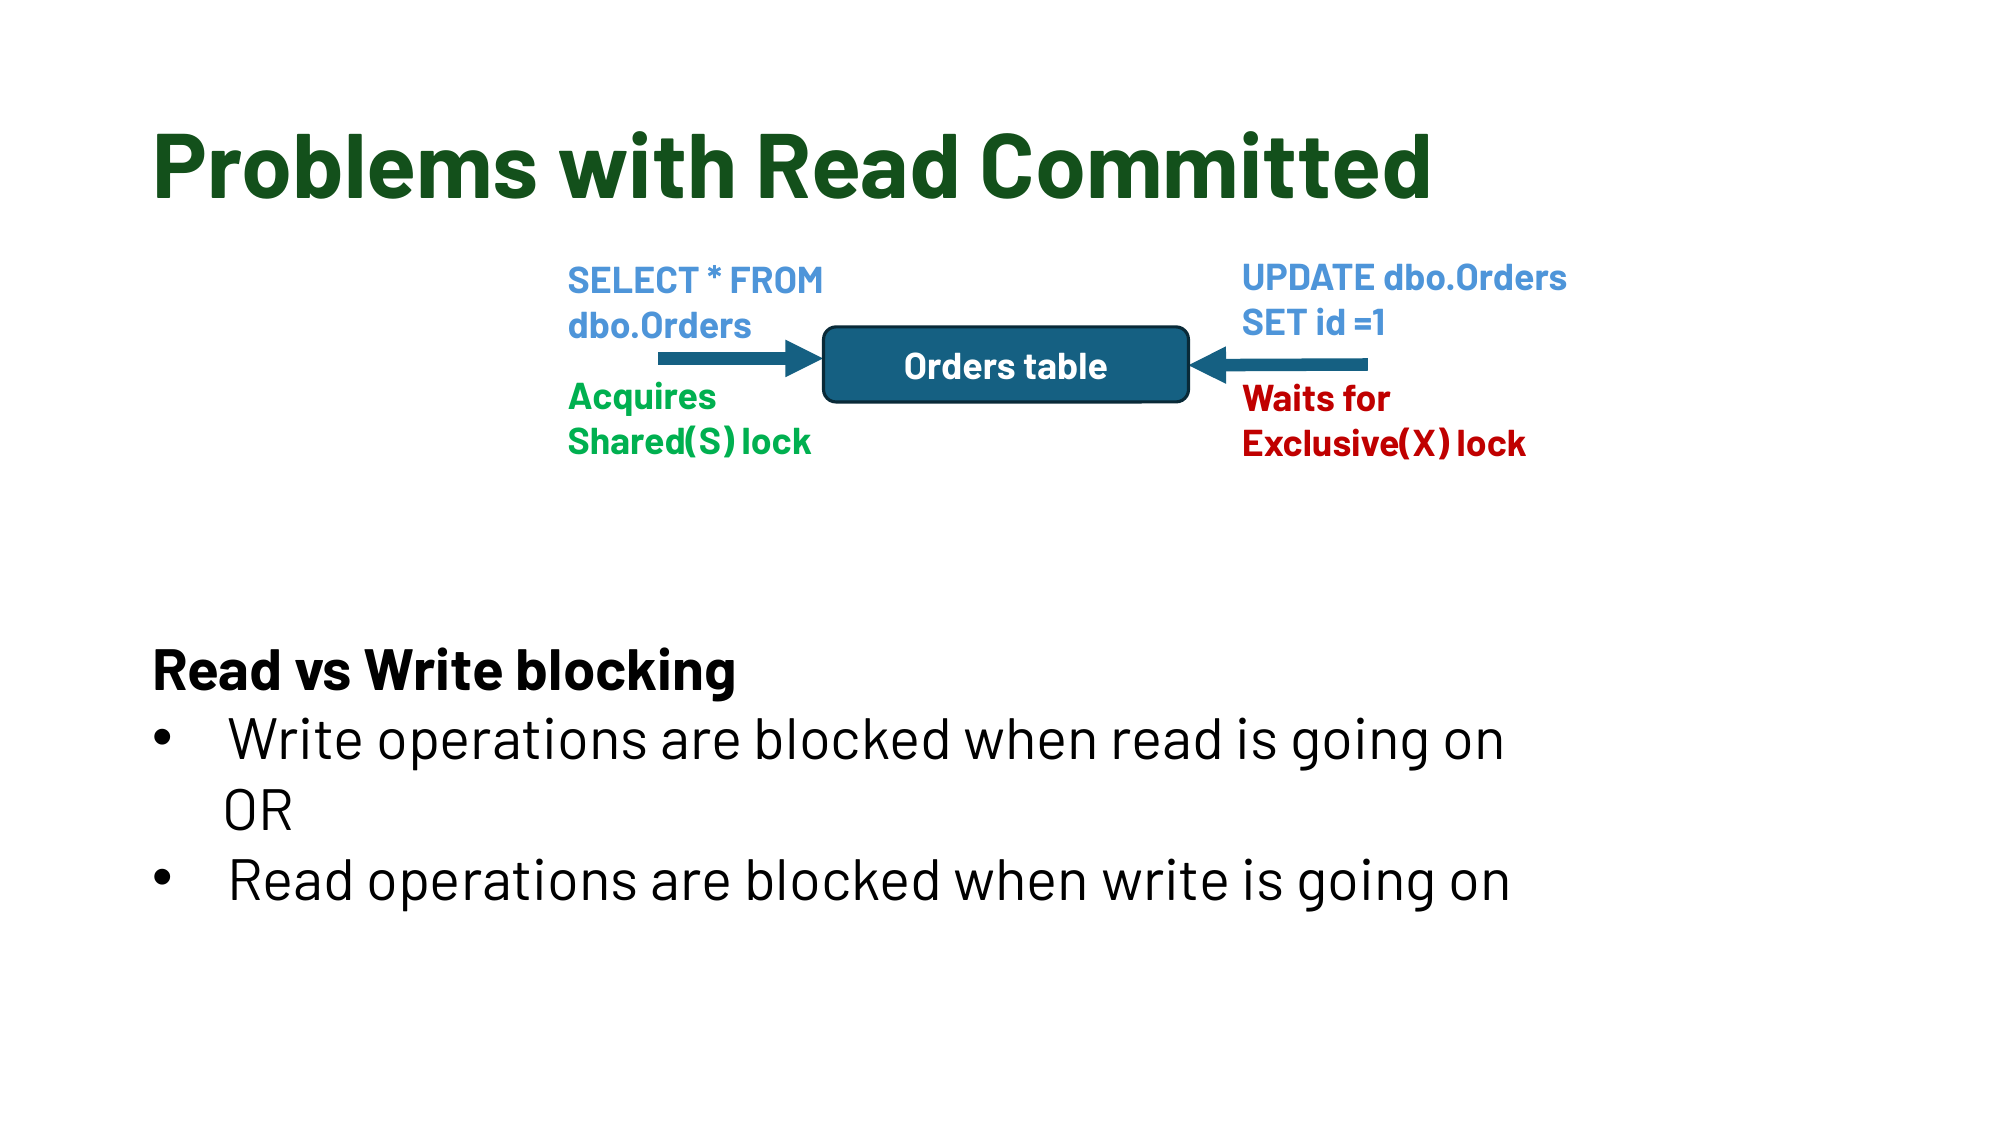

# Problems with Read Committed
UPDATE dbo.Orders SET id =1
SELECT * FROM dbo.Orders
Orders table
Acquires Shared(S) lock
Waits for Exclusive(X) lock
Read vs Write blocking
Write operations are blocked when read is going on
      OR
Read operations are blocked when write is going on